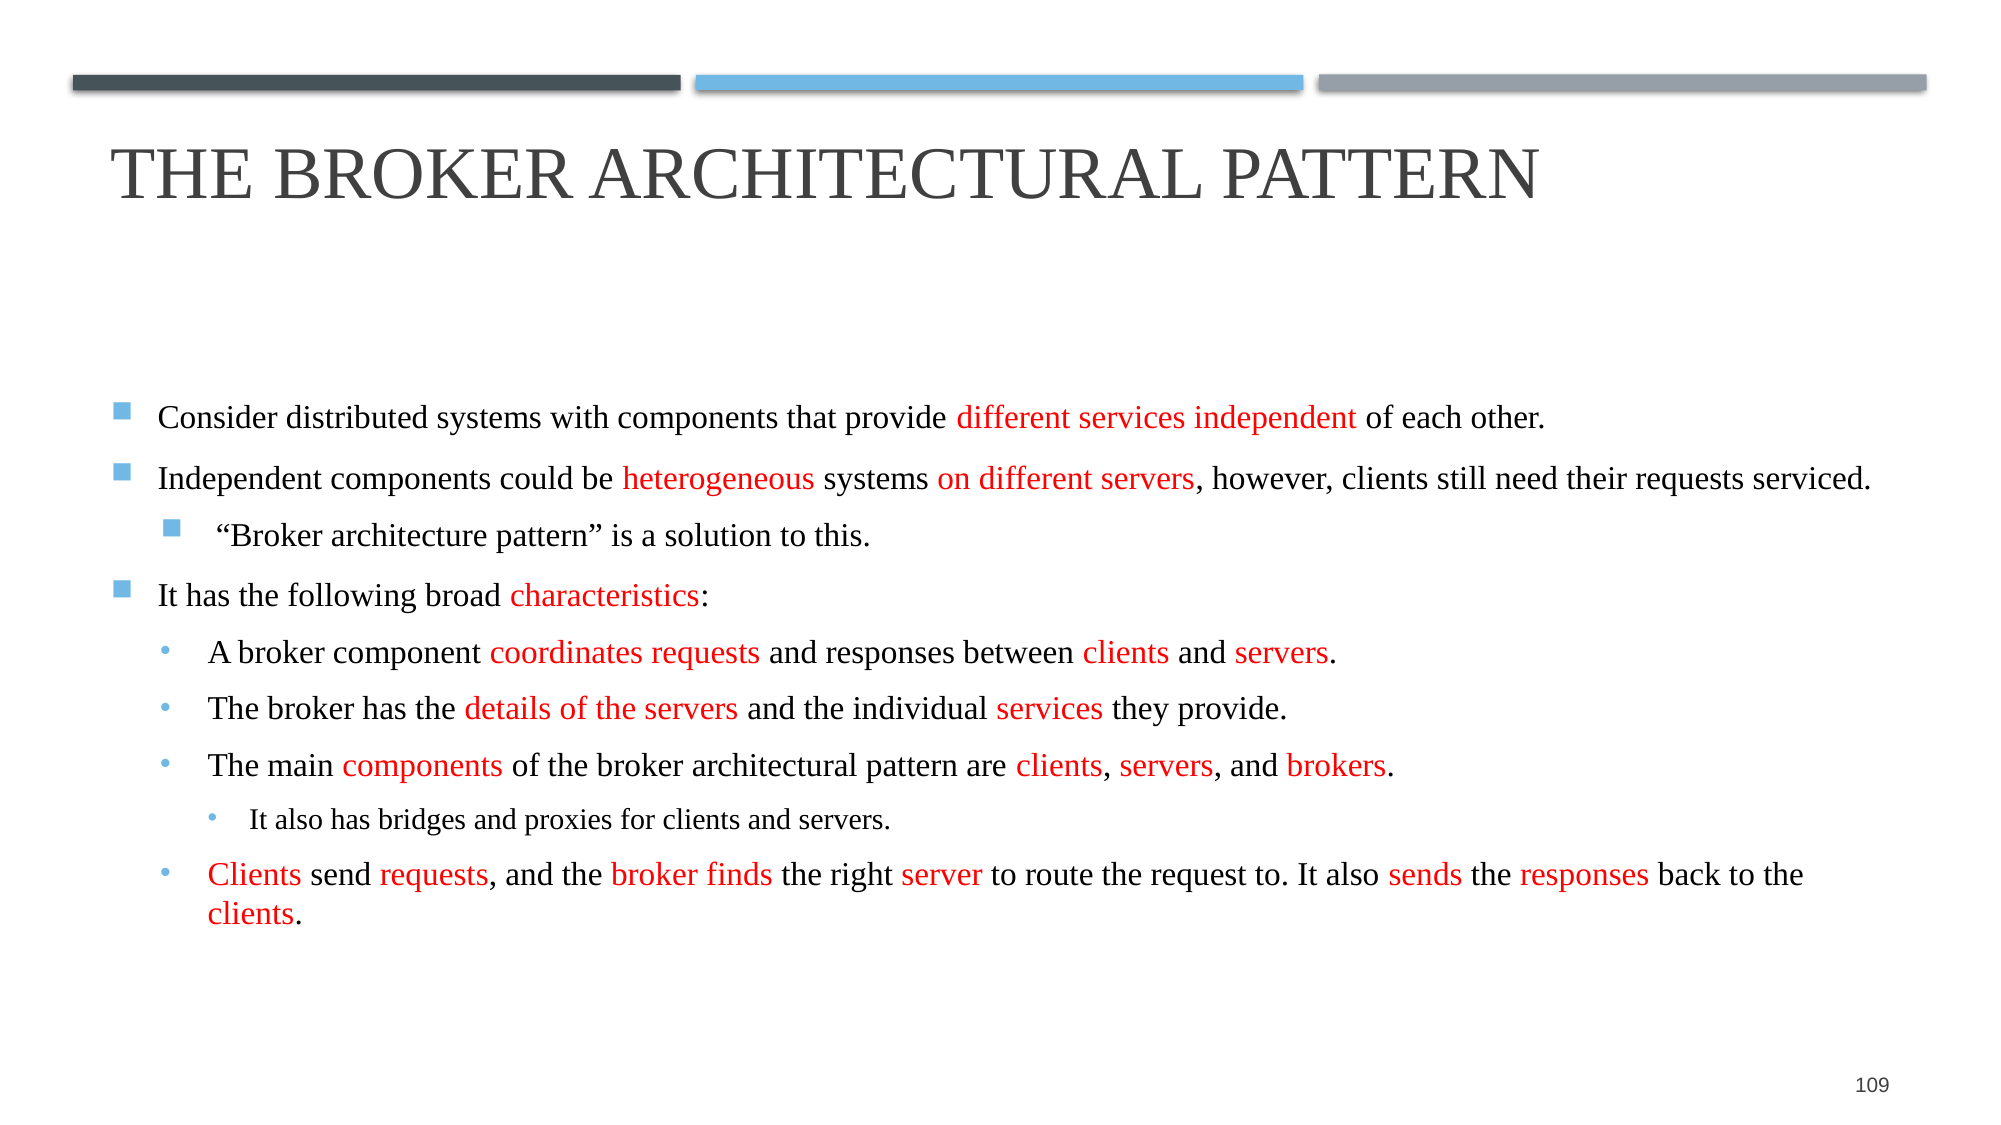

# The Broker architectural pattern
Consider distributed systems with components that provide different services independent of each other.
Independent components could be heterogeneous systems on different servers, however, clients still need their requests serviced.
 “Broker architecture pattern” is a solution to this.
It has the following broad characteristics:
A broker component coordinates requests and responses between clients and servers.
The broker has the details of the servers and the individual services they provide.
The main components of the broker architectural pattern are clients, servers, and brokers.
It also has bridges and proxies for clients and servers.
Clients send requests, and the broker finds the right server to route the request to. It also sends the responses back to the clients.

109